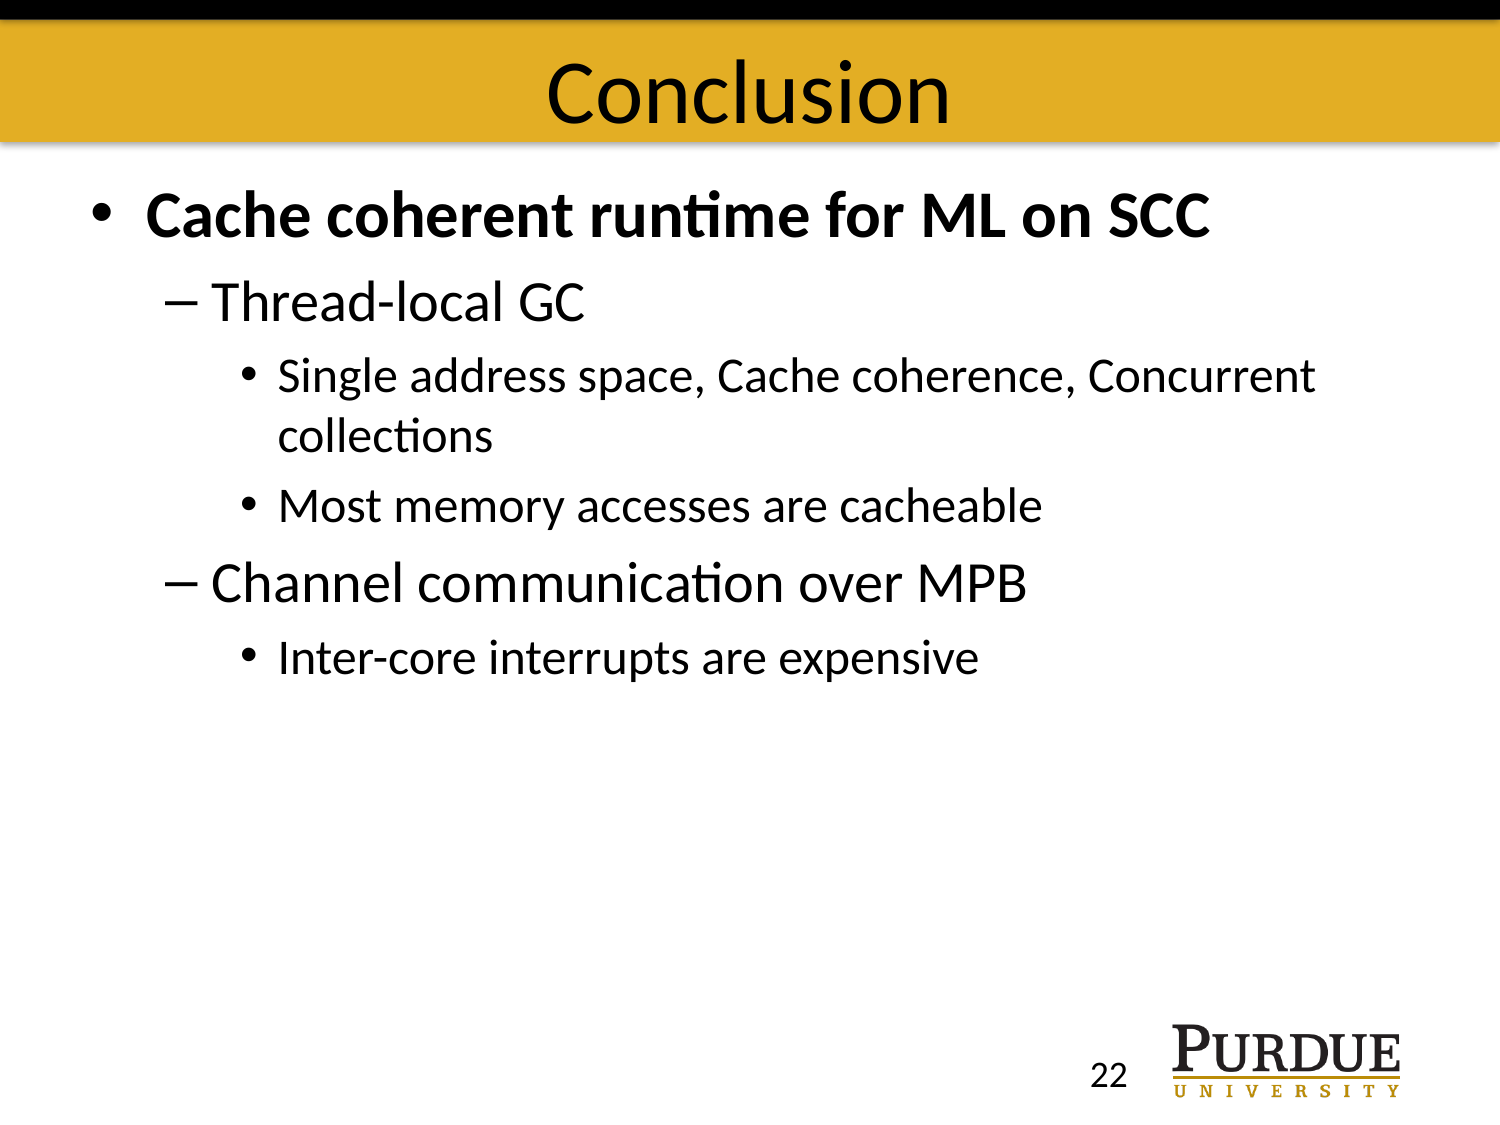

# Conclusion
Cache coherent runtime for ML on SCC
Thread-local GC
Single address space, Cache coherence, Concurrent collections
Most memory accesses are cacheable
Channel communication over MPB
Inter-core interrupts are expensive
22